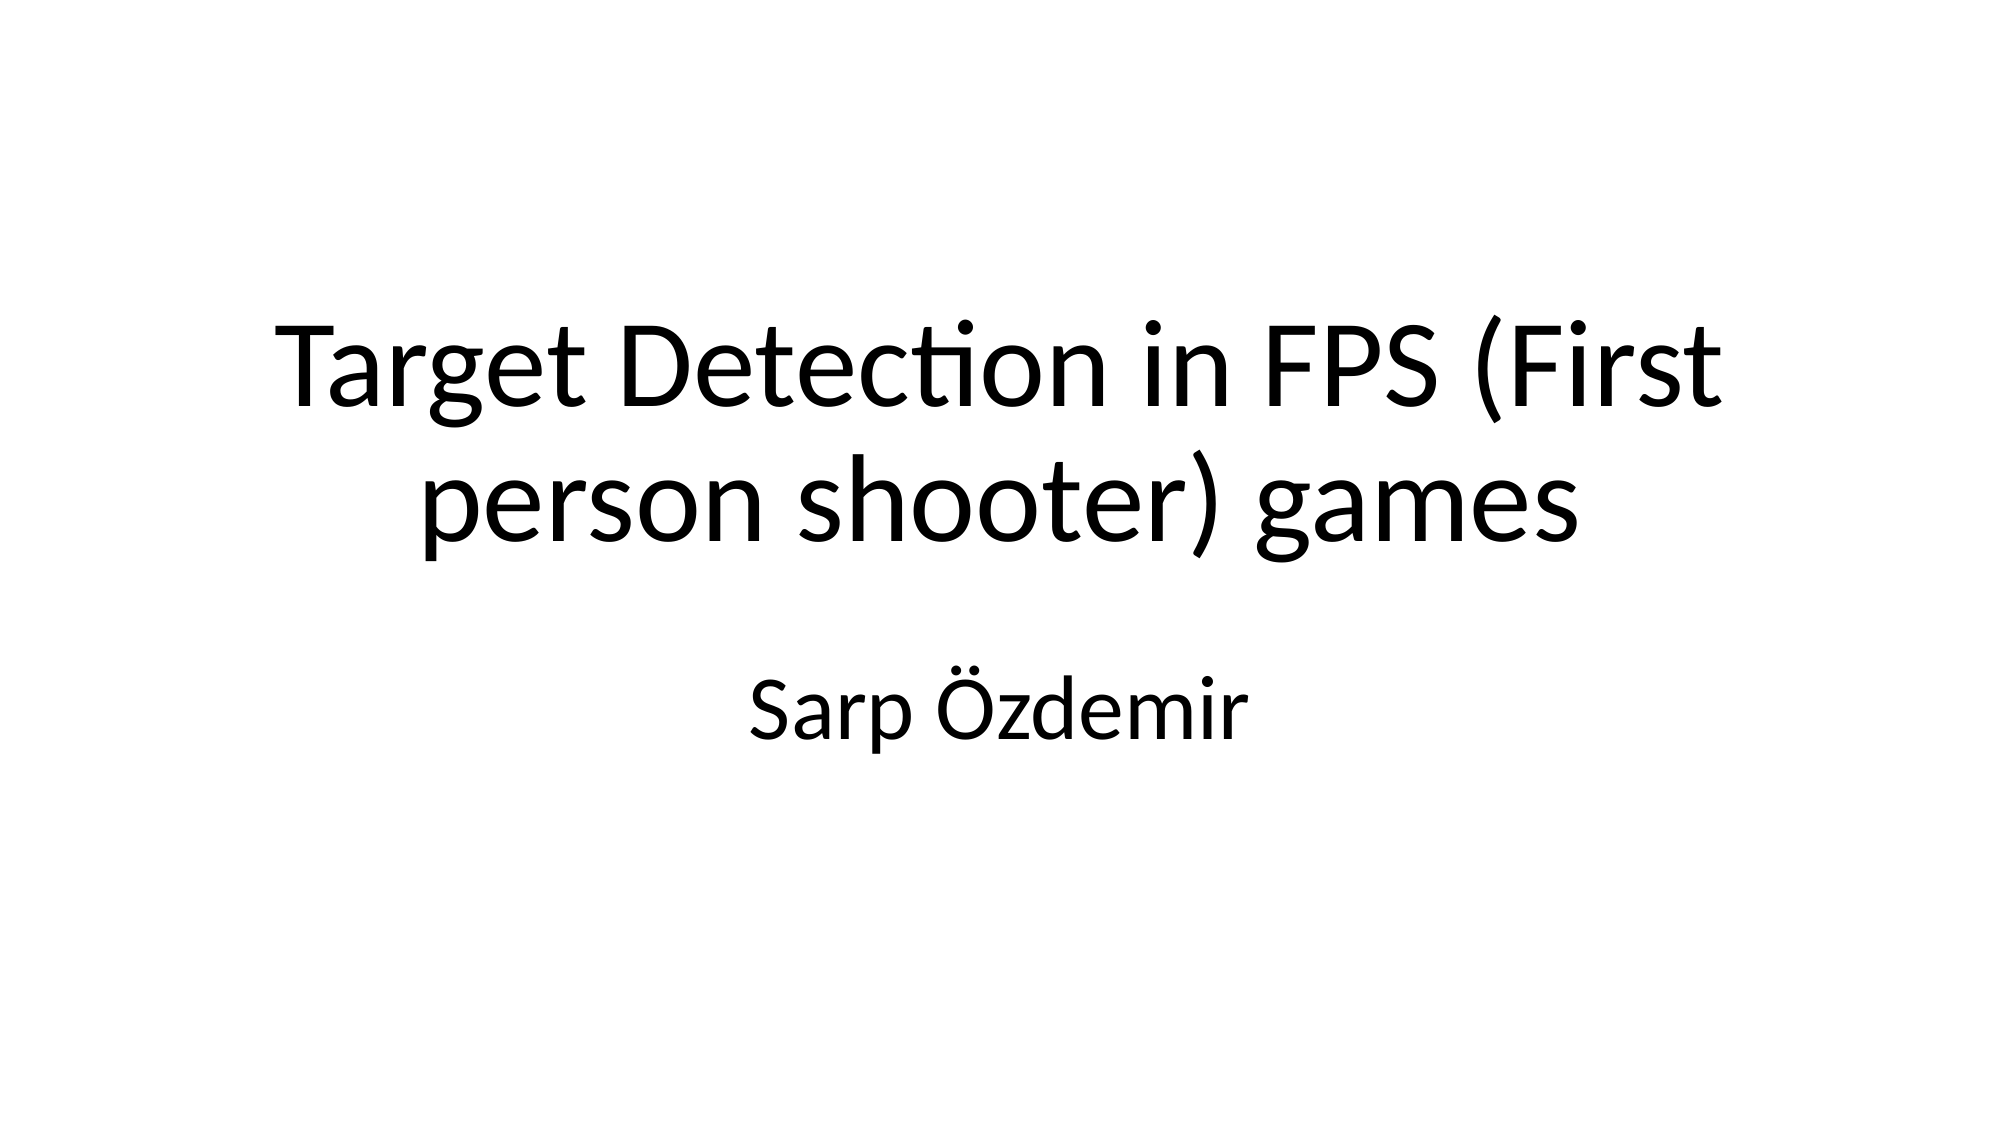

# Target Detection in FPS (First person shooter) games
Sarp Özdemir